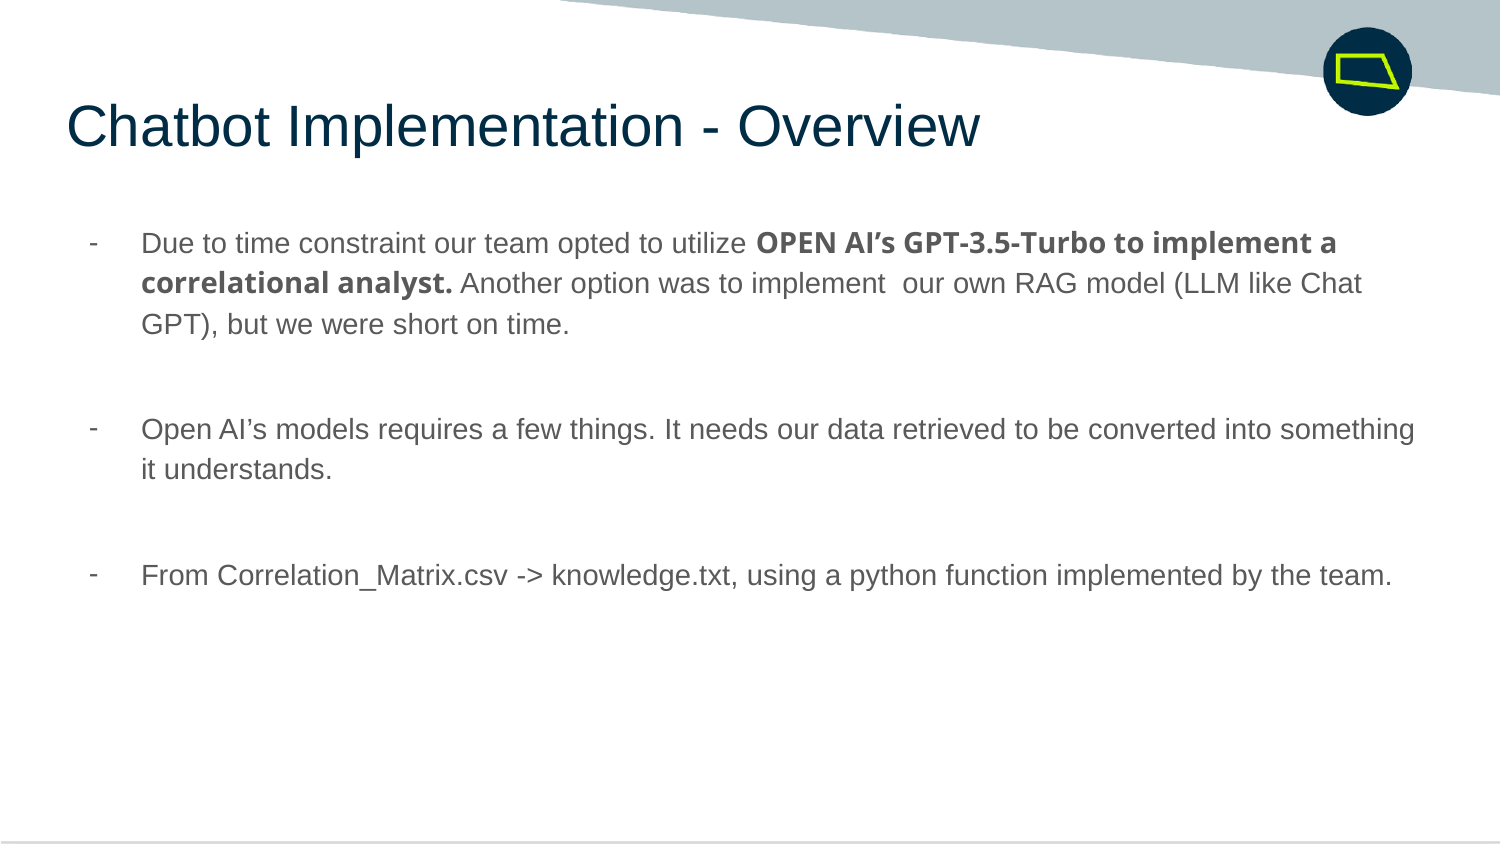

Chatbot Implementation - Overview
Due to time constraint our team opted to utilize OPEN AI’s GPT-3.5-Turbo to implement a correlational analyst. Another option was to implement  our own RAG model (LLM like Chat GPT), but we were short on time.

Open AI’s models requires a few things. It needs our data retrieved to be converted into something it understands.

From Correlation_Matrix.csv -> knowledge.txt, using a python function implemented by the team.